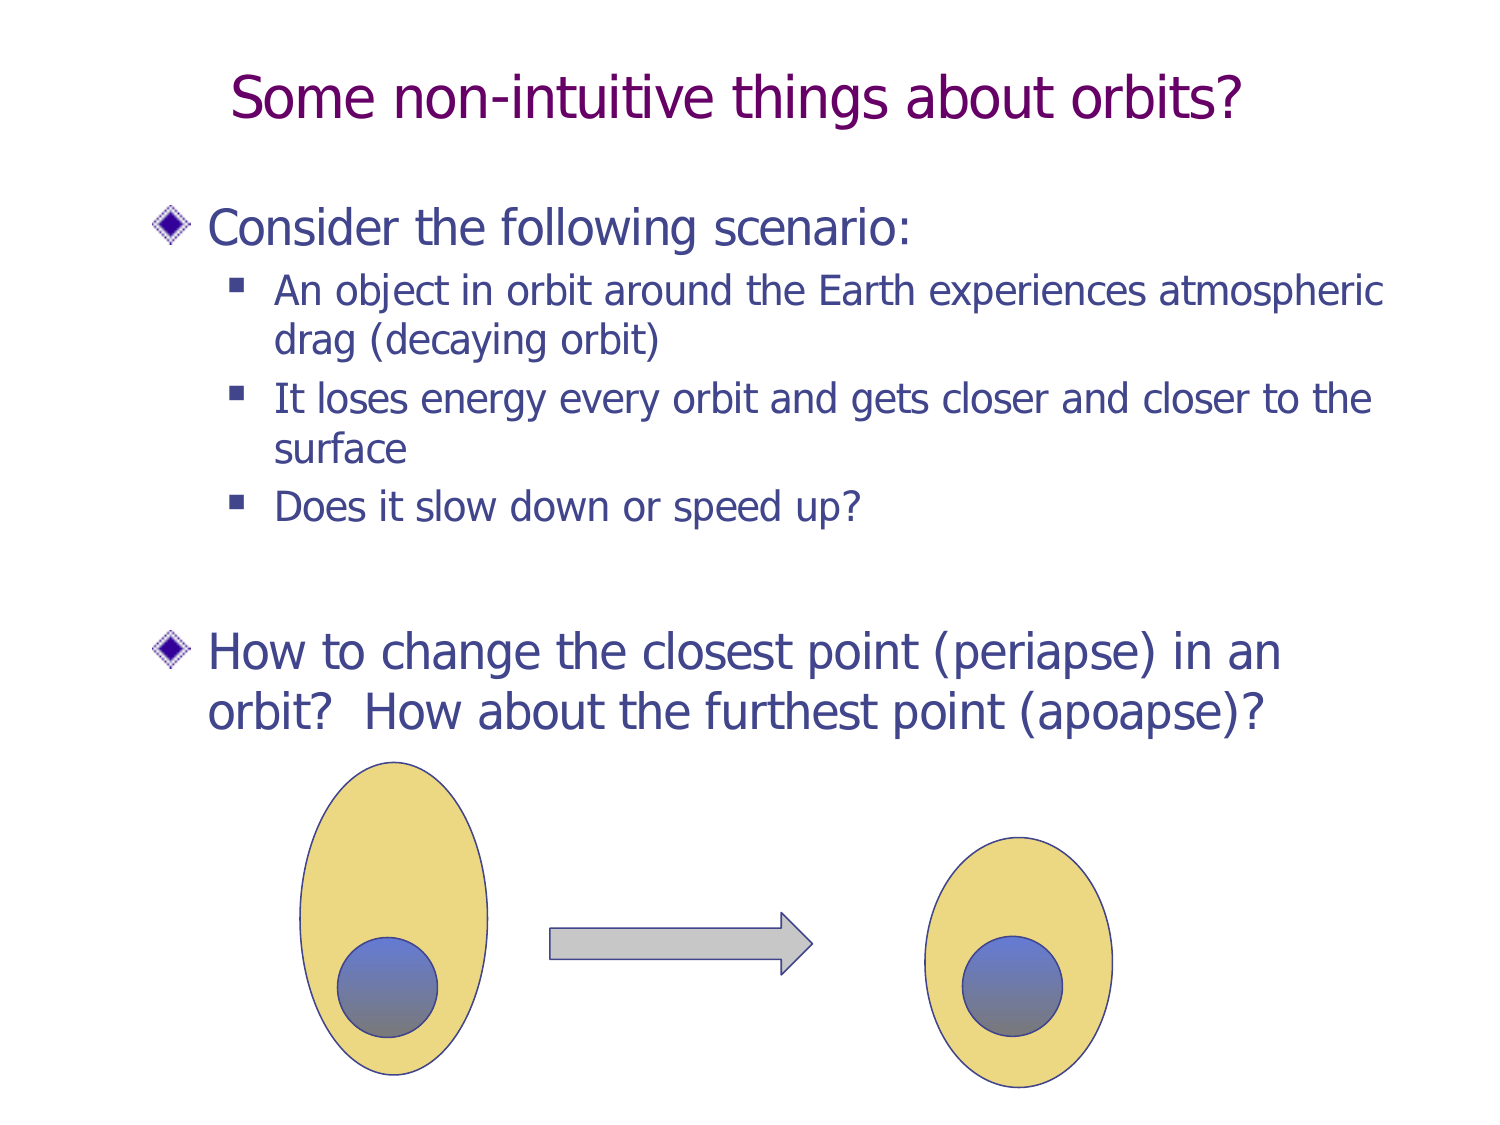

# Some non-intuitive things about orbits?
Consider the following scenario:
An object in orbit around the Earth experiences atmospheric drag (decaying orbit)
It loses energy every orbit and gets closer and closer to the surface
Does it slow down or speed up?

How to change the closest point (periapse) in an orbit?  How about the furthest point (apoapse)?